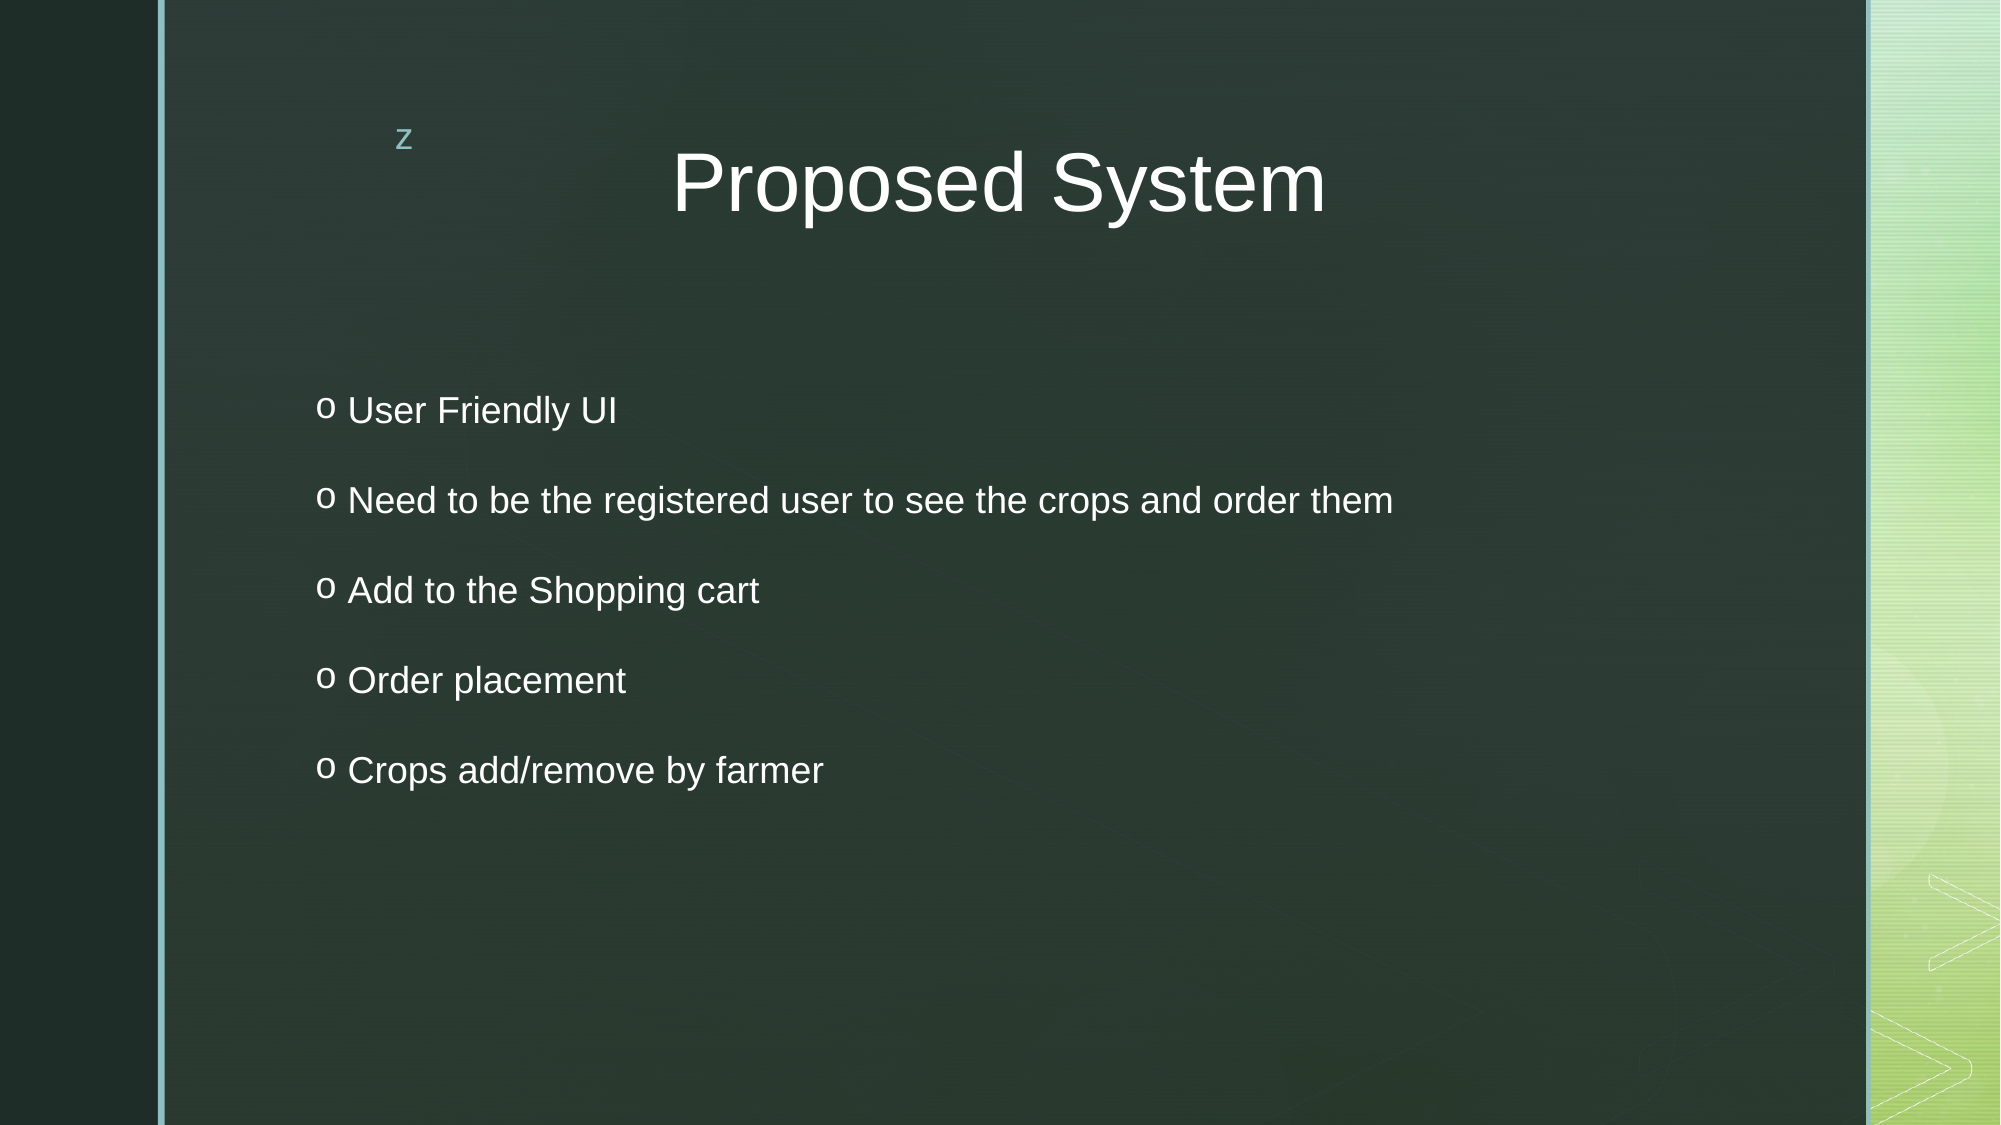

# Proposed System
 User Friendly UI

 Need to be the registered user to see the crops and order them

 Add to the Shopping cart

 Order placement

 Crops add/remove by farmer